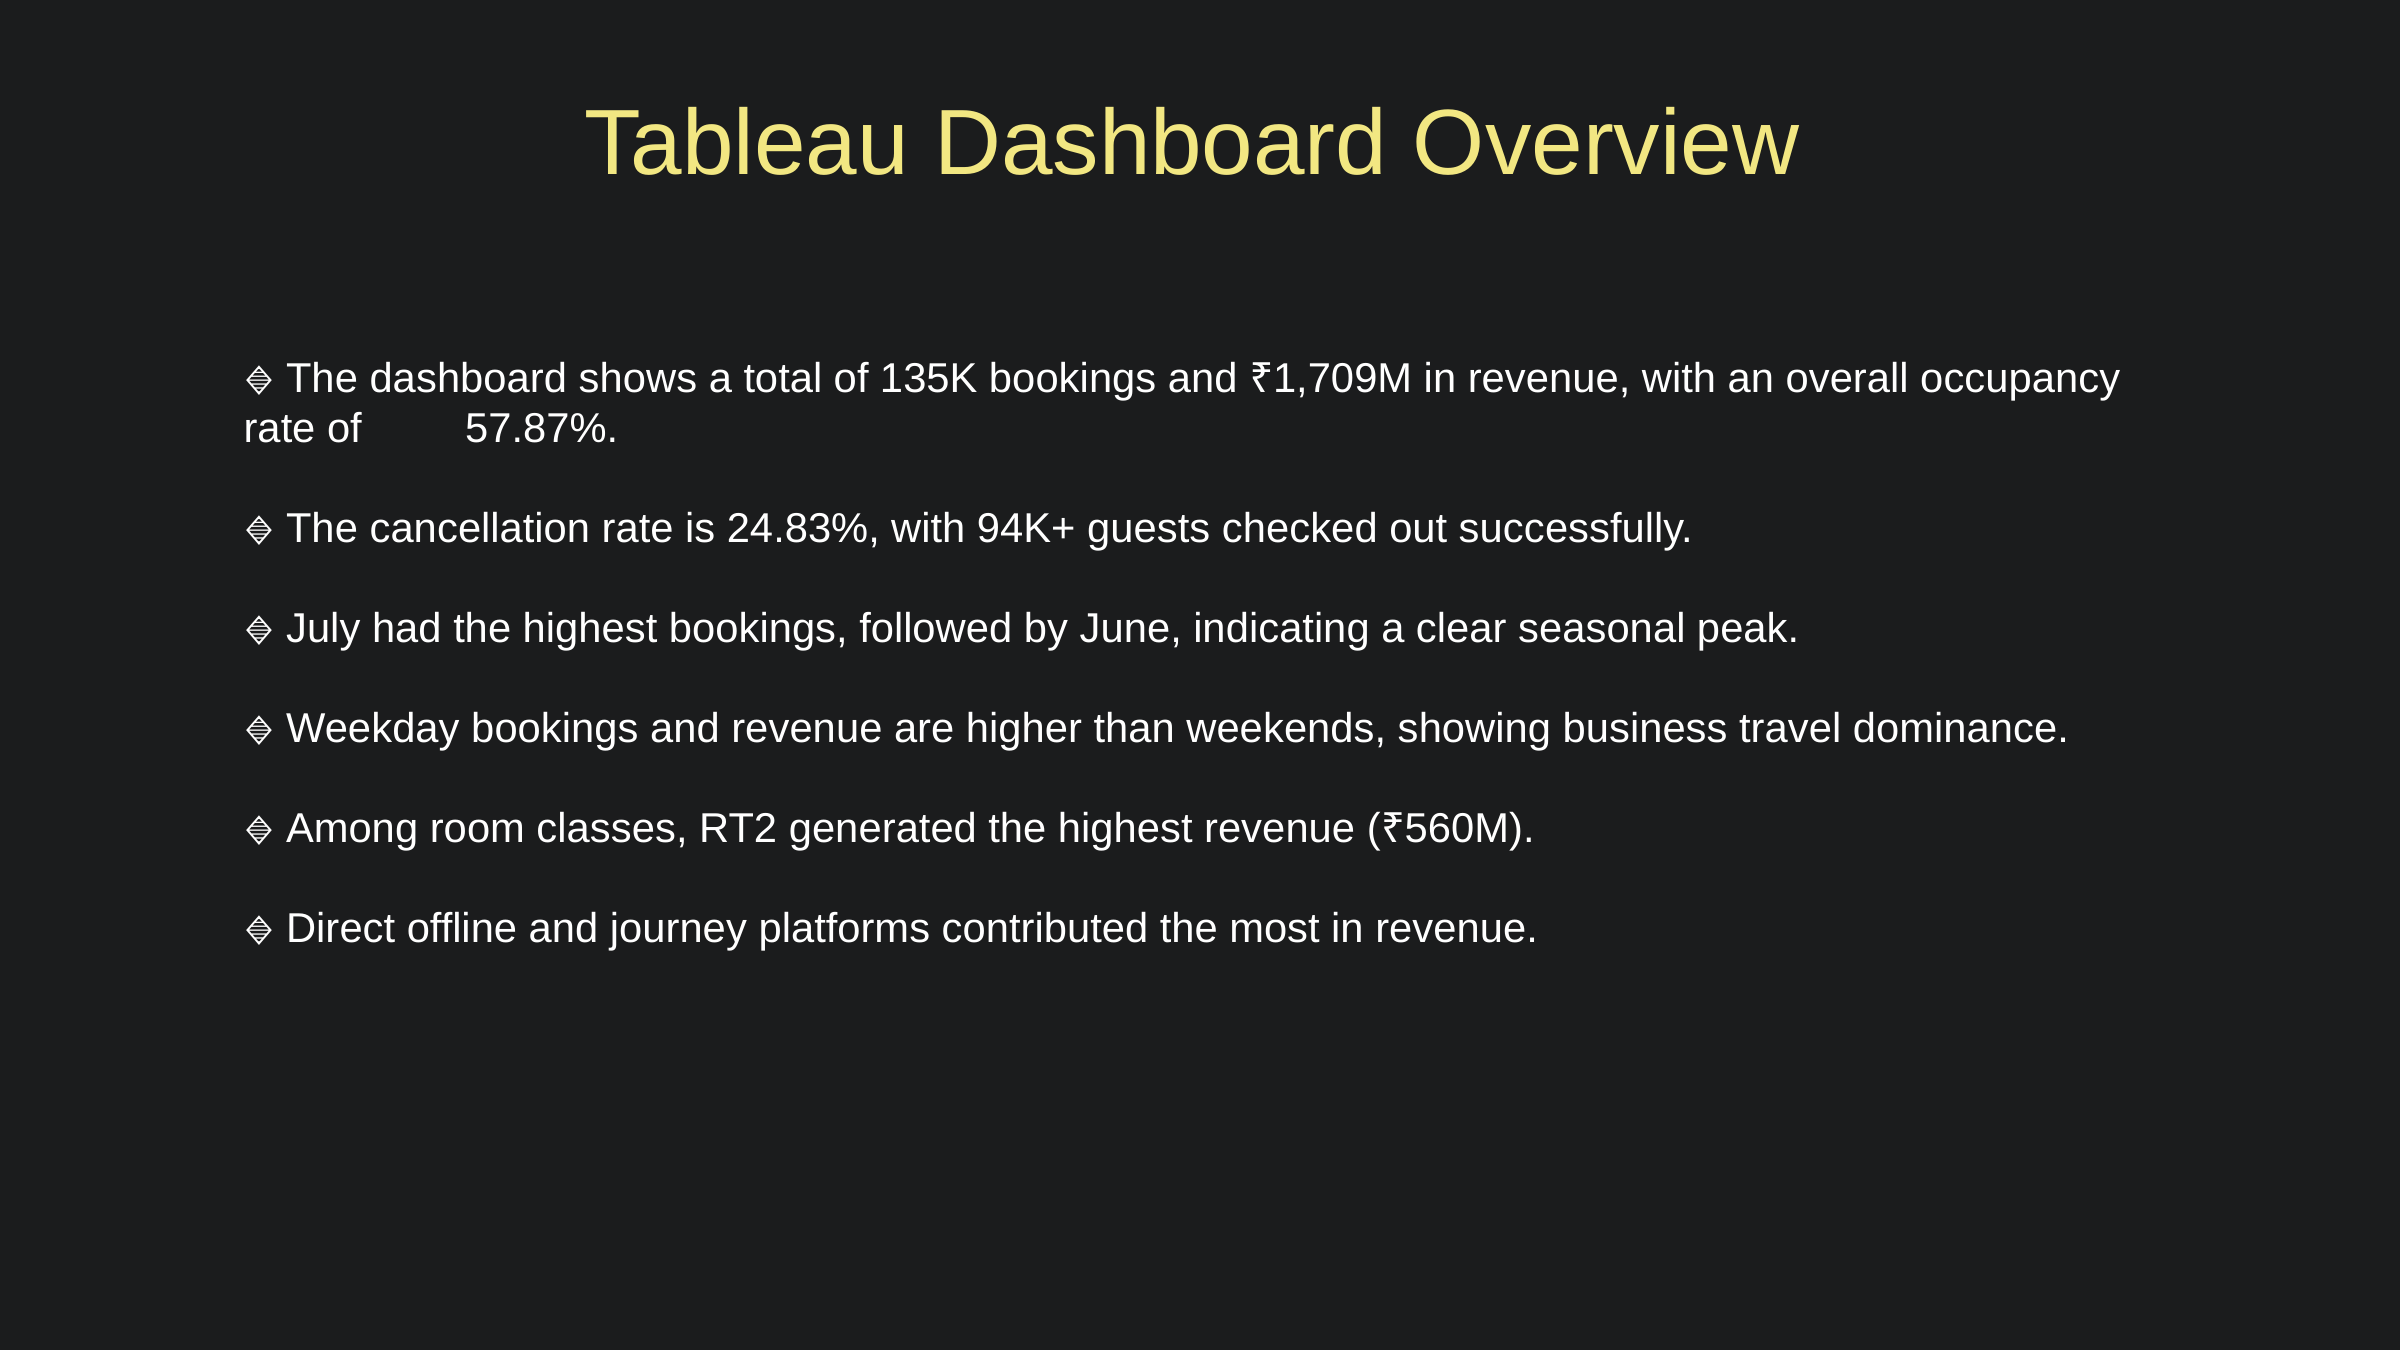

Tableau Dashboard Overview
🔹 The dashboard shows a total of 135K bookings and ₹1,709M in revenue, with an overall occupancy rate of         57.87%.

🔹 The cancellation rate is 24.83%, with 94K+ guests checked out successfully.

🔹 July had the highest bookings, followed by June, indicating a clear seasonal peak.

🔹 Weekday bookings and revenue are higher than weekends, showing business travel dominance.

🔹 Among room classes, RT2 generated the highest revenue (₹560M).

🔹 Direct offline and journey platforms contributed the most in revenue.